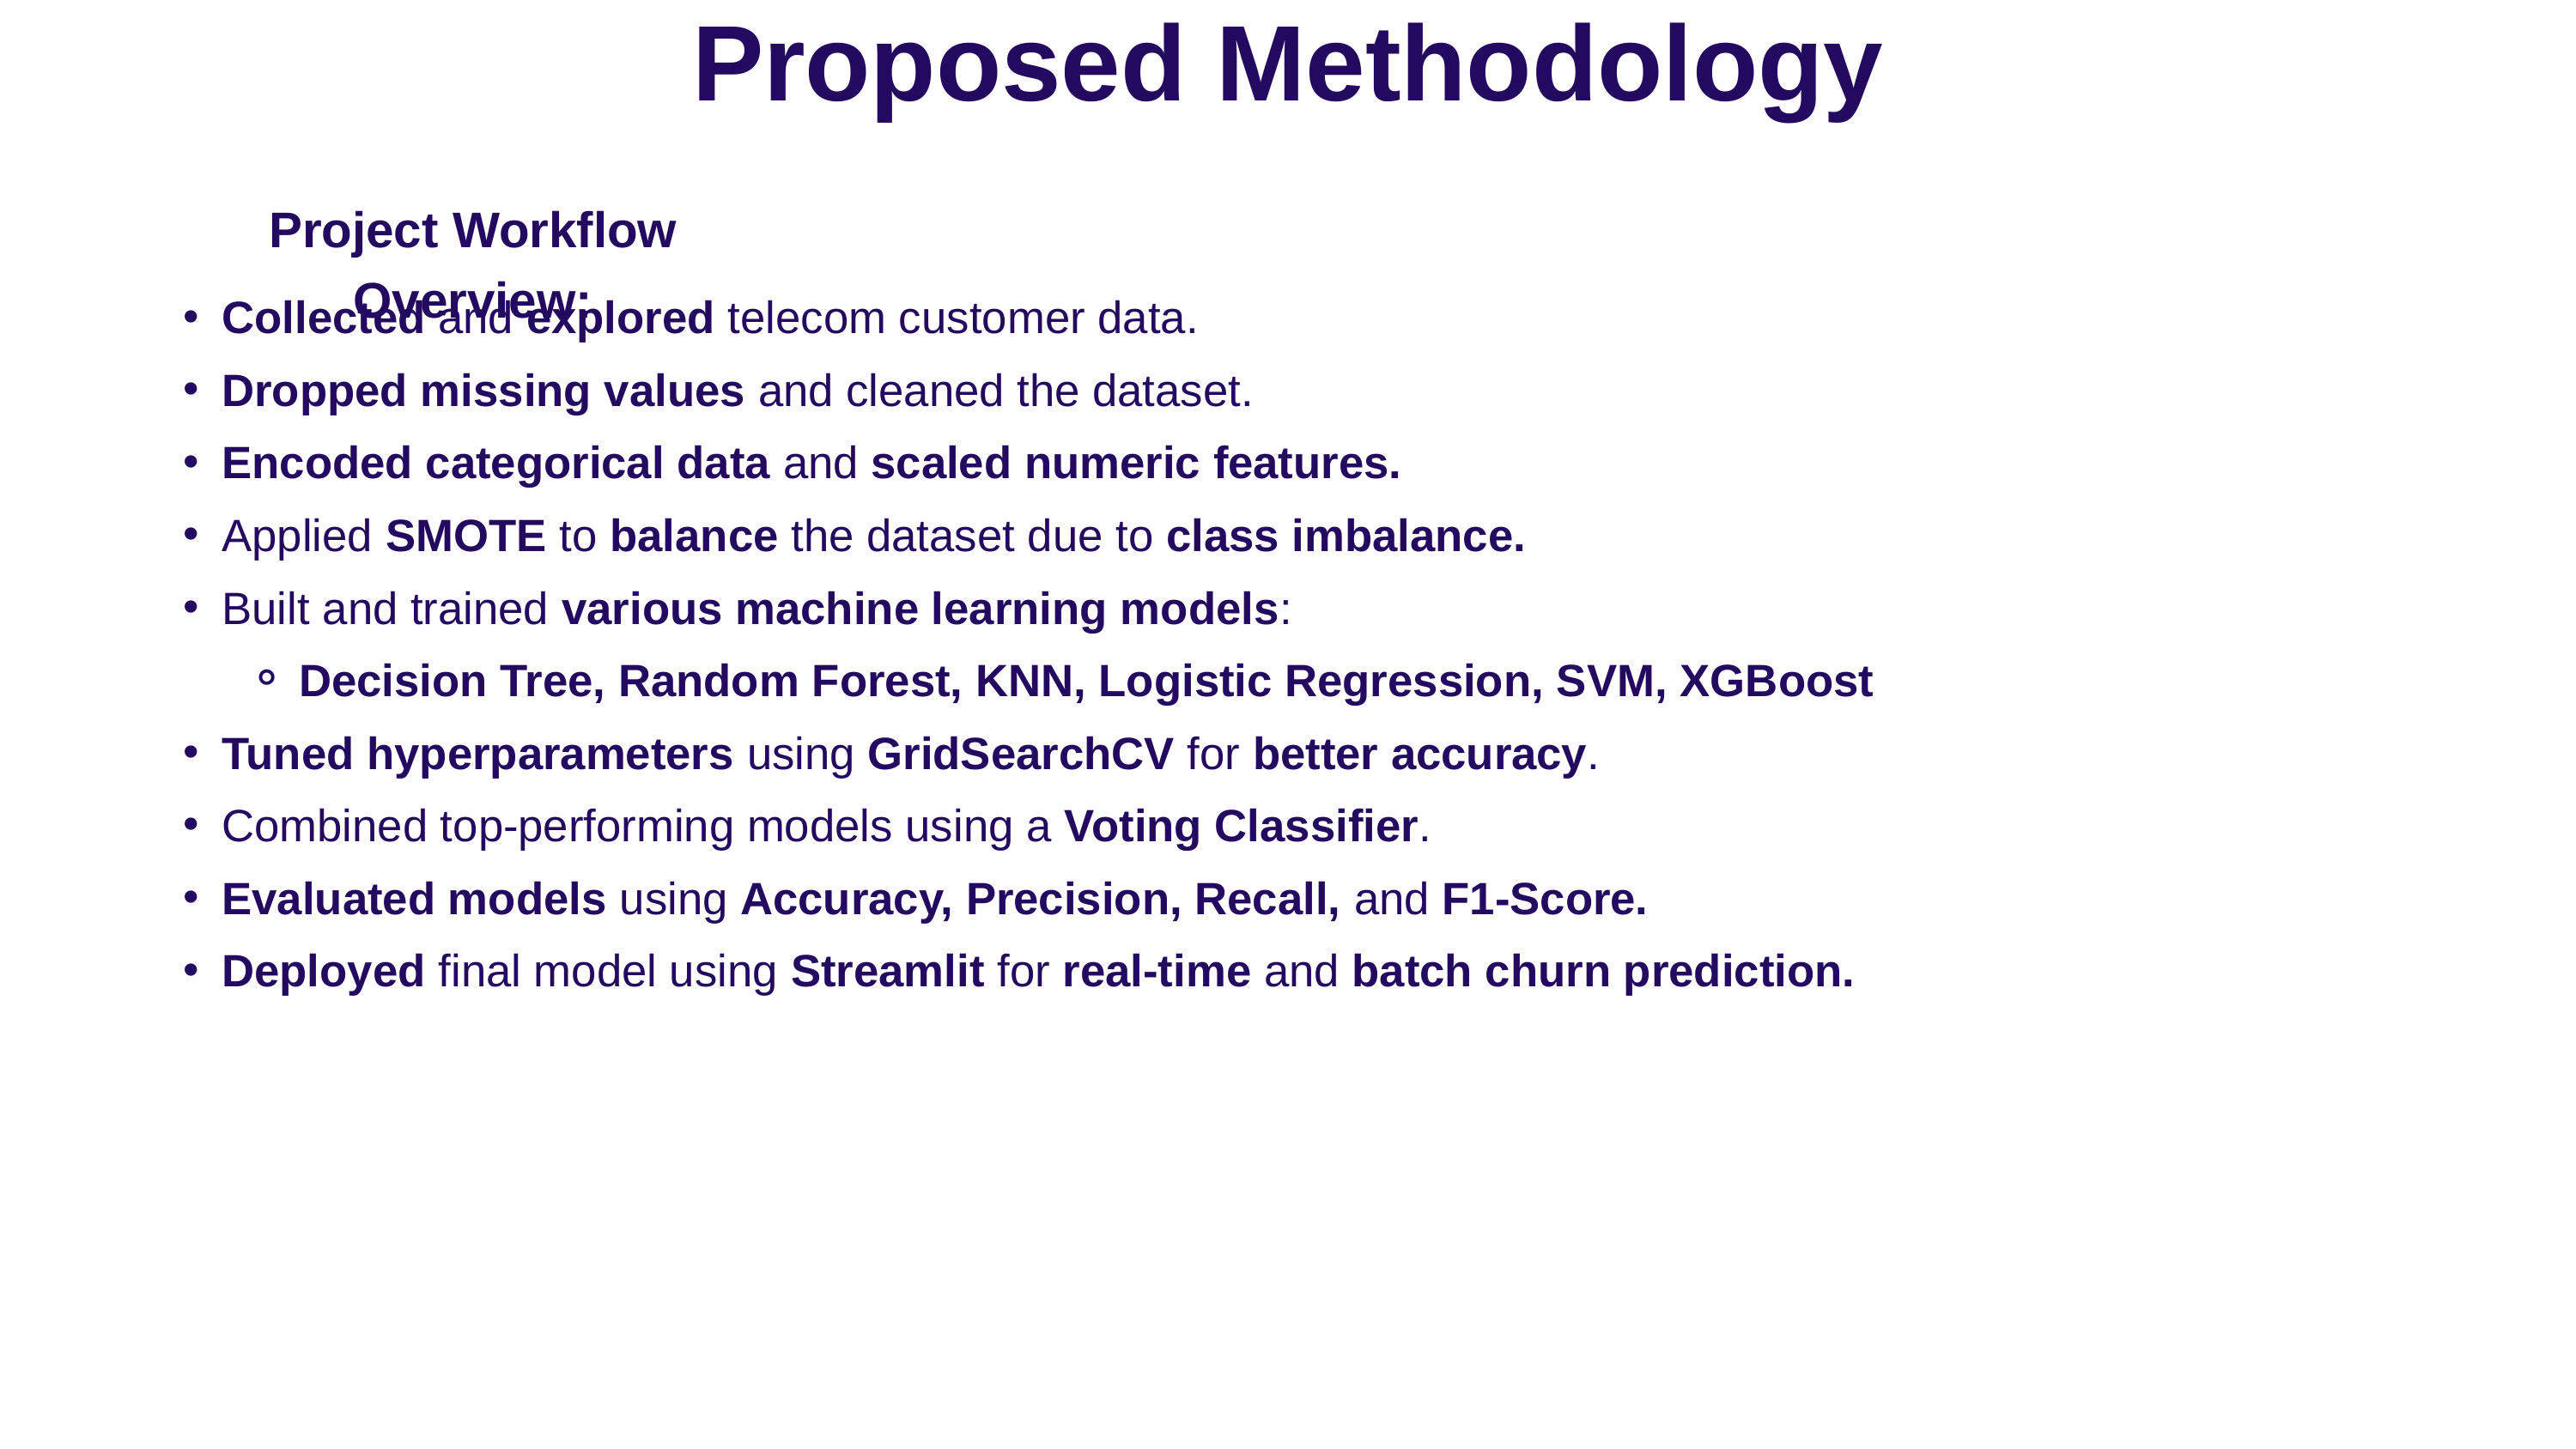

Proposed Methodology
Project Workflow Overview:
Collected and explored telecom customer data.
Dropped missing values and cleaned the dataset.
Encoded categorical data and scaled numeric features.
Applied SMOTE to balance the dataset due to class imbalance.
Built and trained various machine learning models:
Decision Tree, Random Forest, KNN, Logistic Regression, SVM, XGBoost
Tuned hyperparameters using GridSearchCV for better accuracy.
Combined top-performing models using a Voting Classifier.
Evaluated models using Accuracy, Precision, Recall, and F1-Score.
Deployed final model using Streamlit for real-time and batch churn prediction.